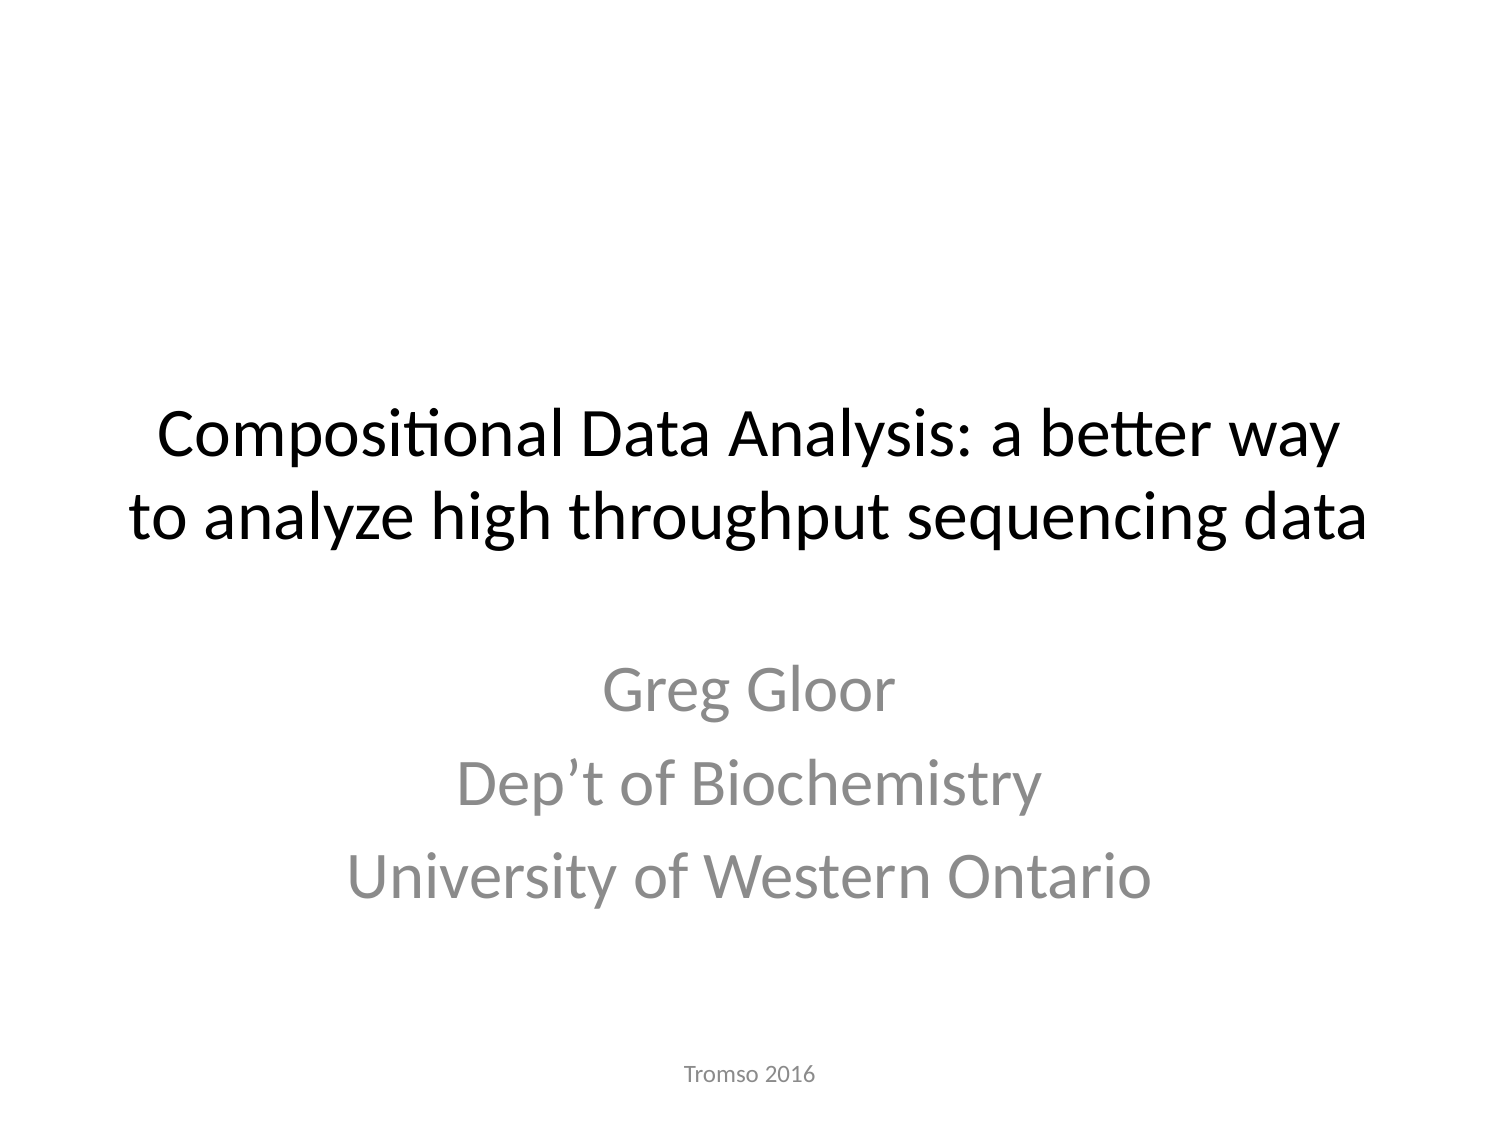

# Compositional Data Analysis: a better way to analyze high throughput sequencing data
Greg Gloor
Dep’t of Biochemistry
University of Western Ontario
Tromso 2016